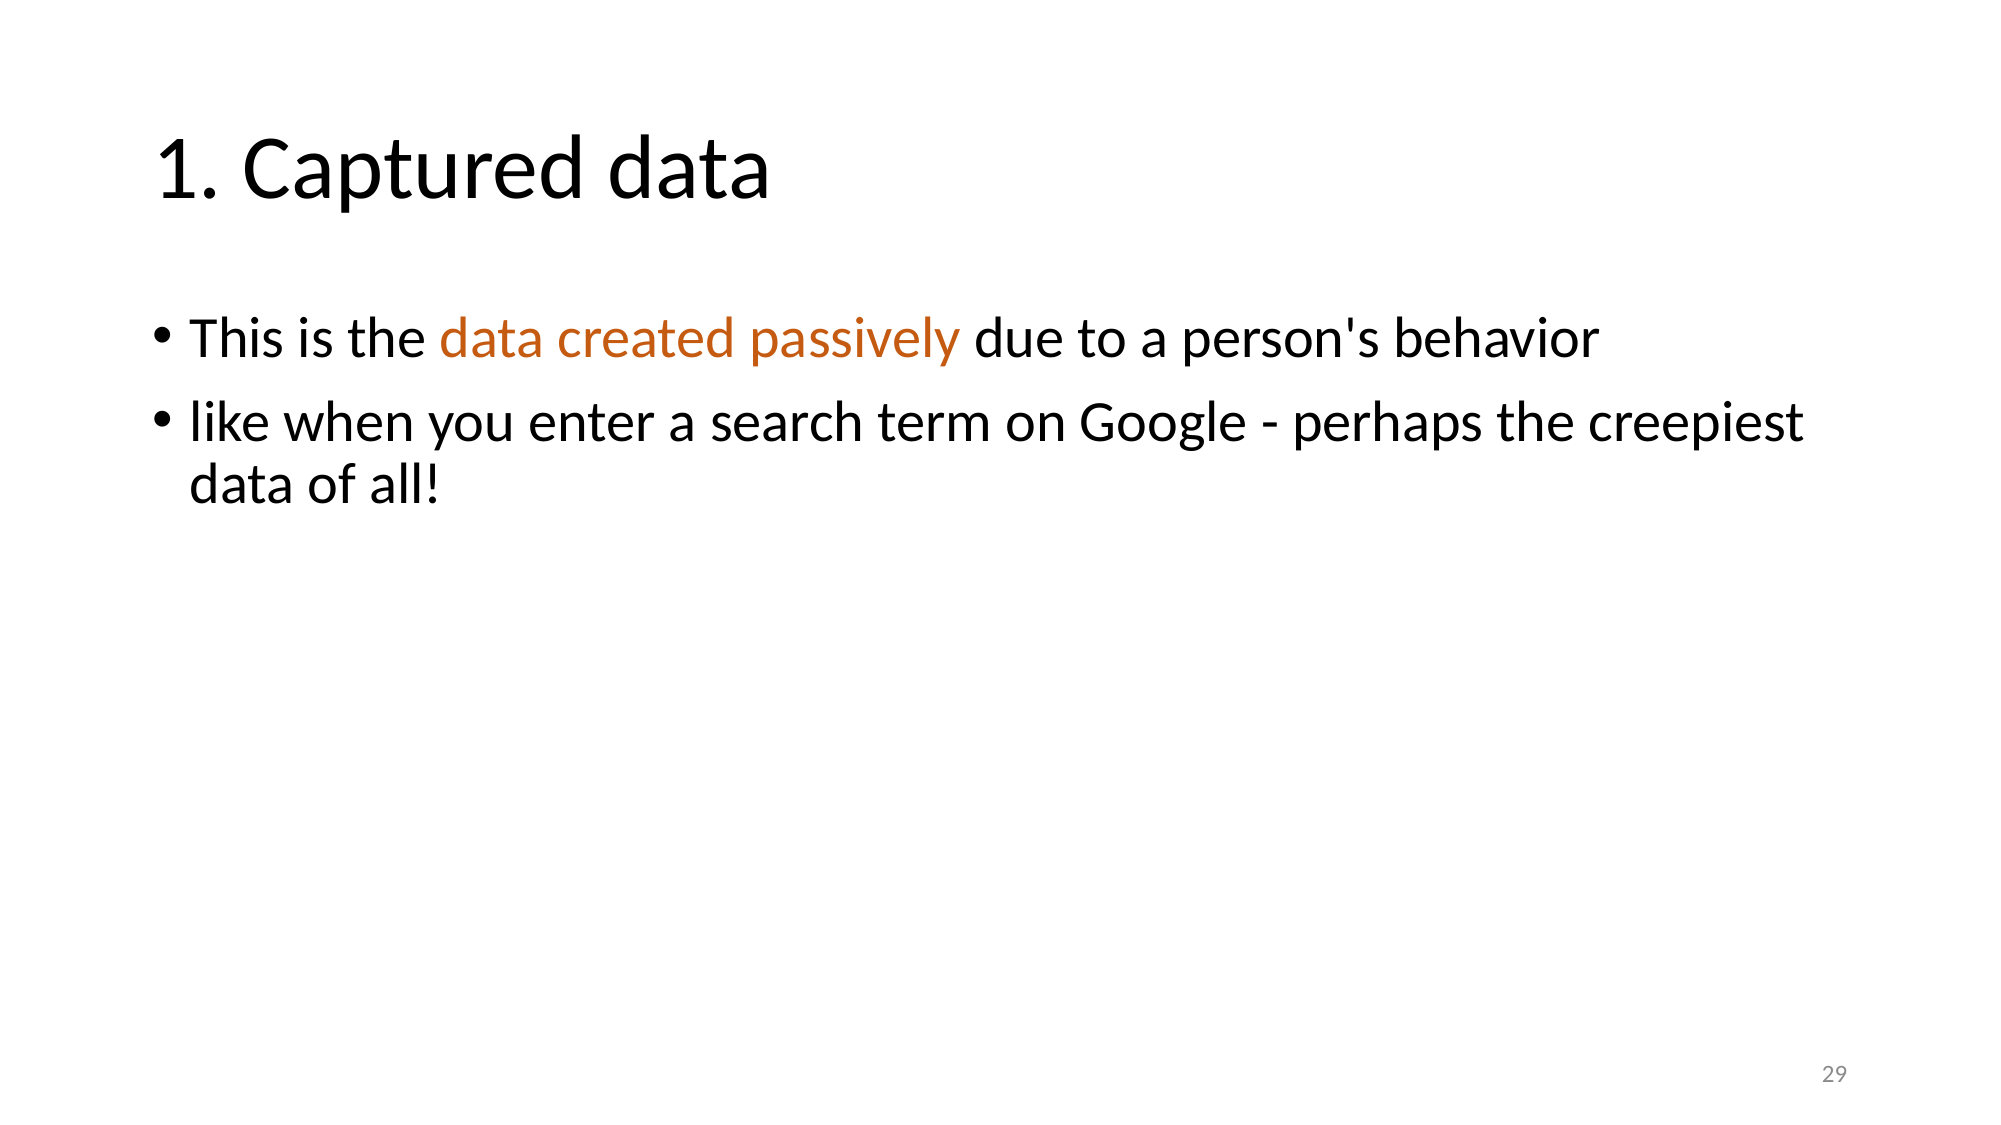

# 1. Captured data
This is the data created passively due to a person's behavior
like when you enter a search term on Google - perhaps the creepiest data of all!
29